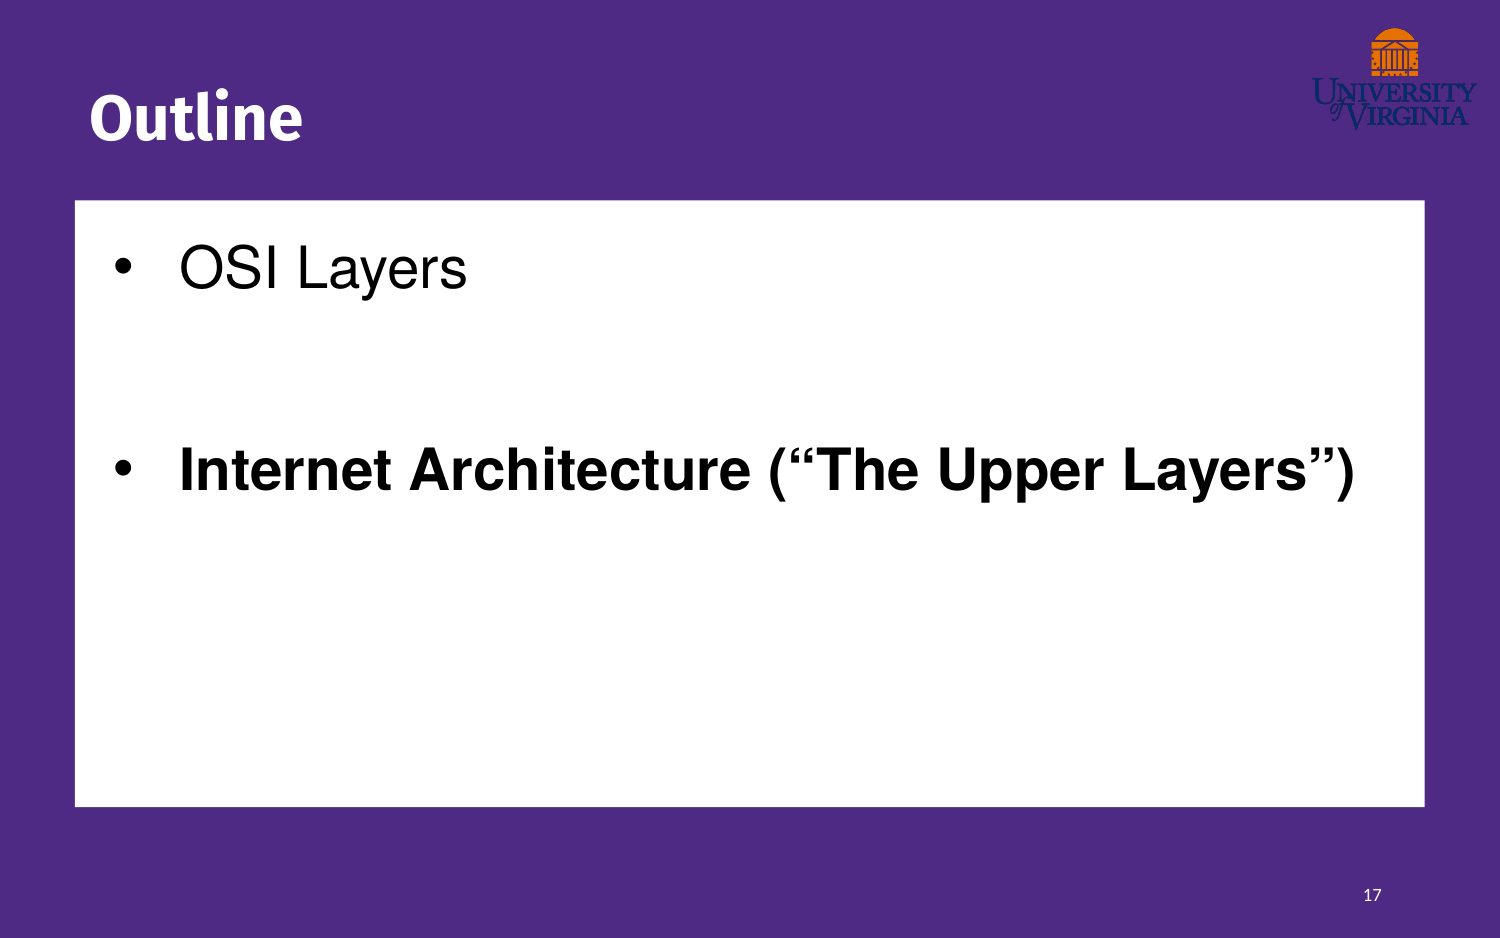

# Outline
OSI Layers

Internet Architecture (“The Upper Layers”)

17